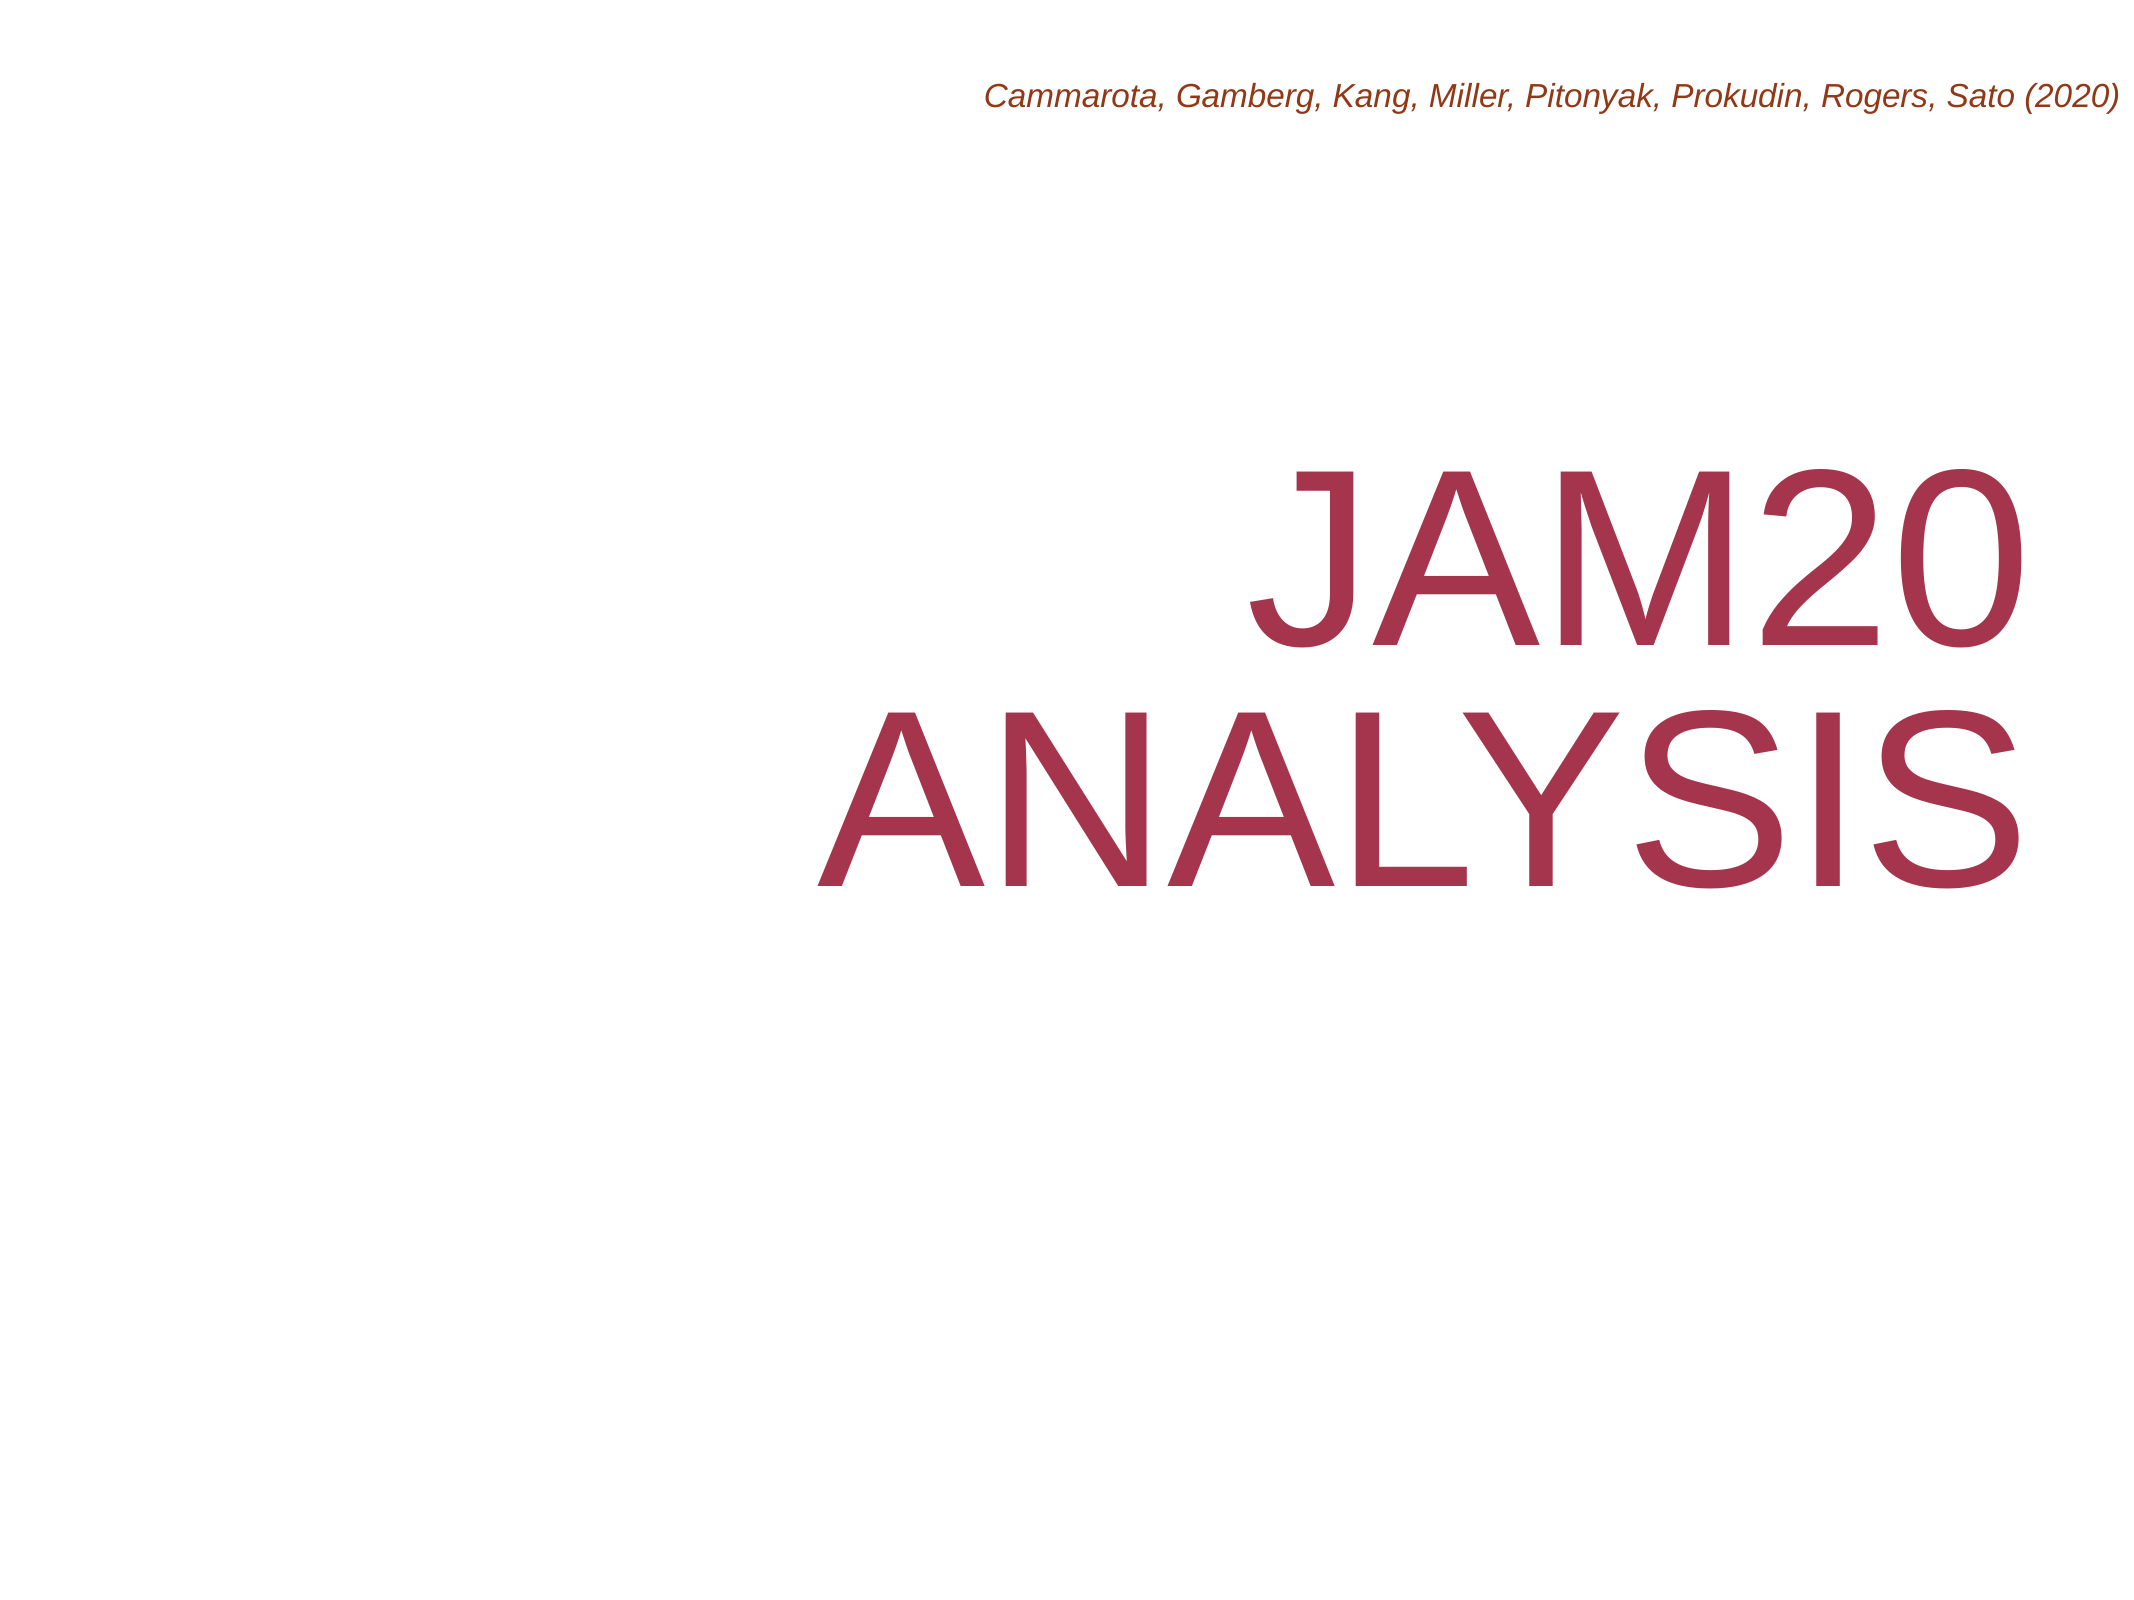

Cammarota, Gamberg, Kang, Miller, Pitonyak, Prokudin, Rogers, Sato (2020)
# JAM20 analysis